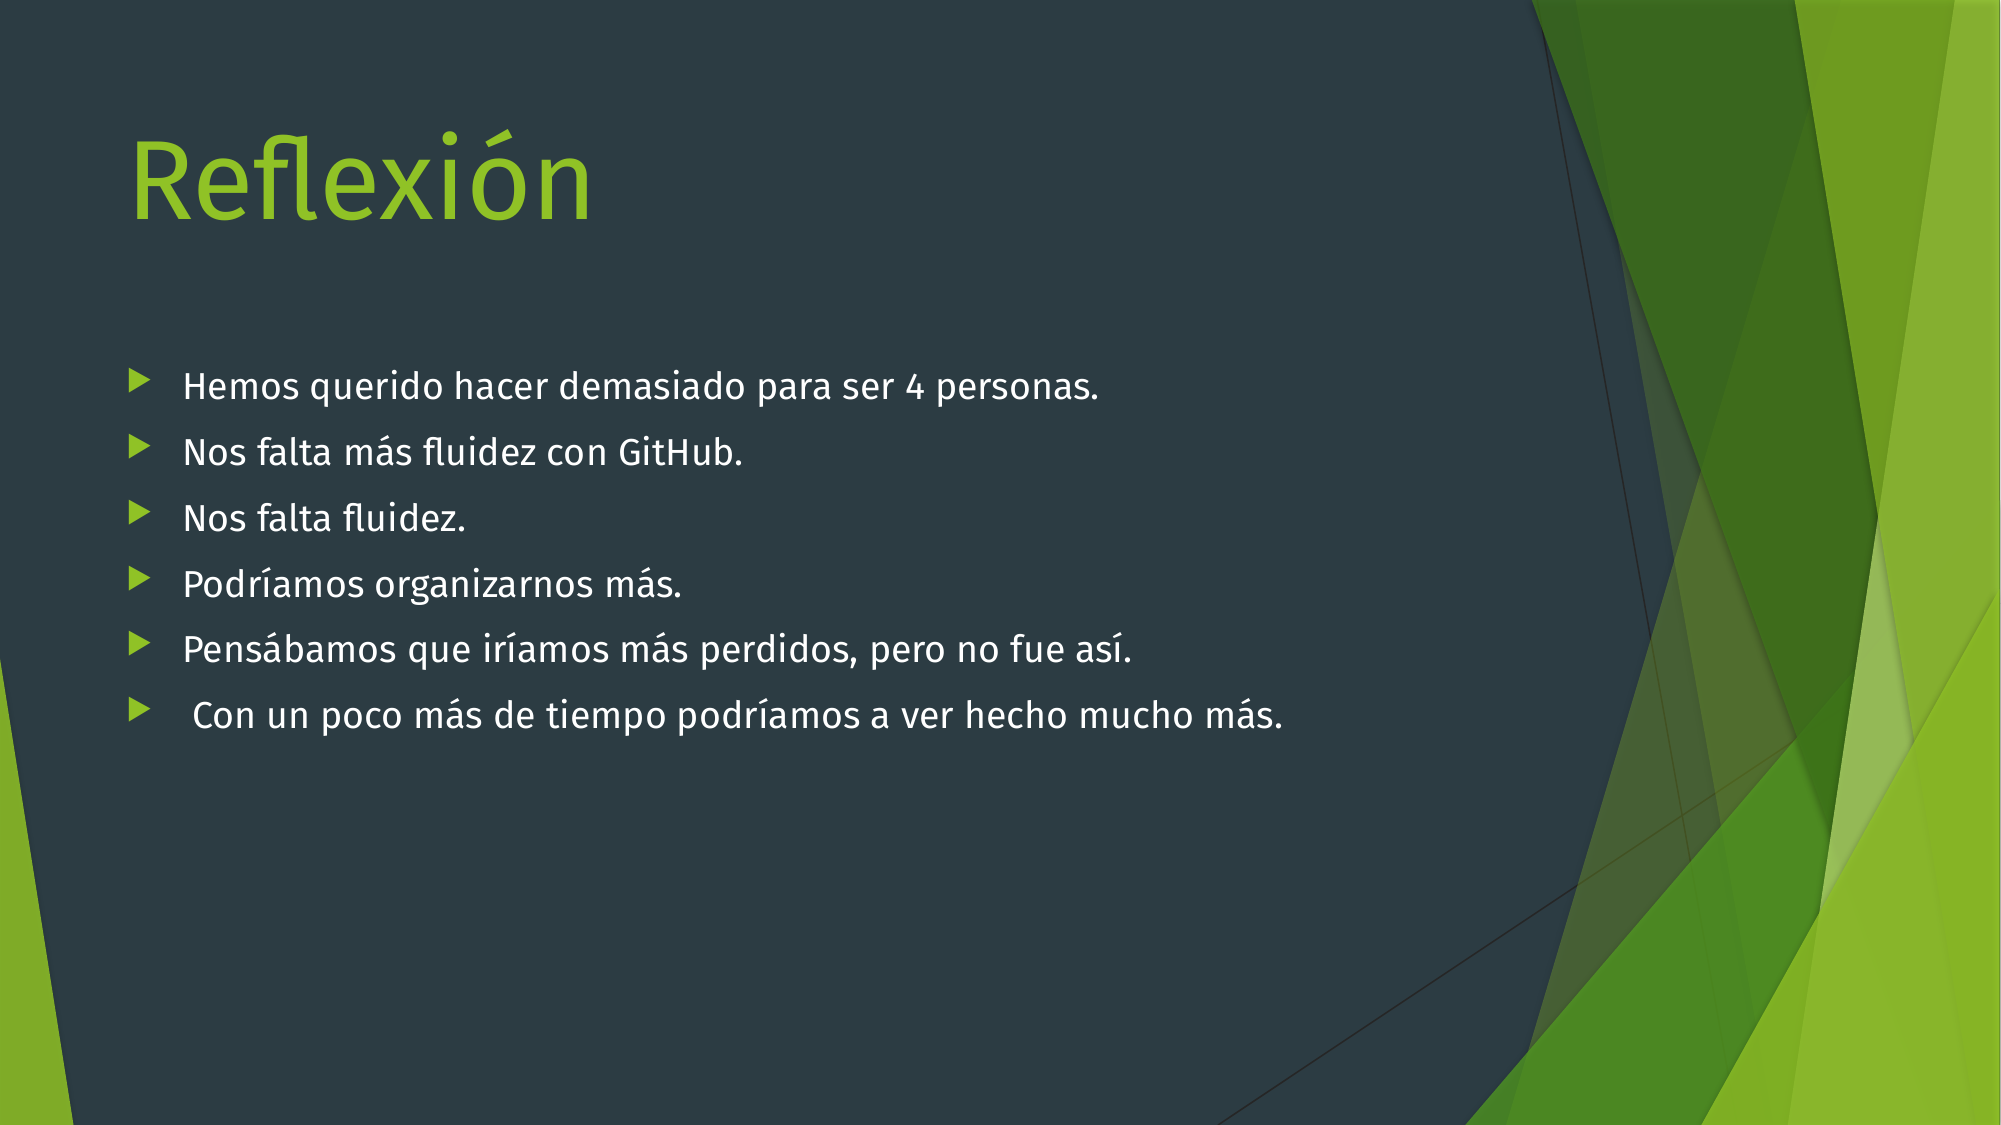

# Reflexión
Hemos querido hacer demasiado para ser 4 personas.
Nos falta más fluidez con GitHub.
Nos falta fluidez.
Podríamos organizarnos más.
Pensábamos que iríamos más perdidos, pero no fue así.
 Con un poco más de tiempo podríamos a ver hecho mucho más.